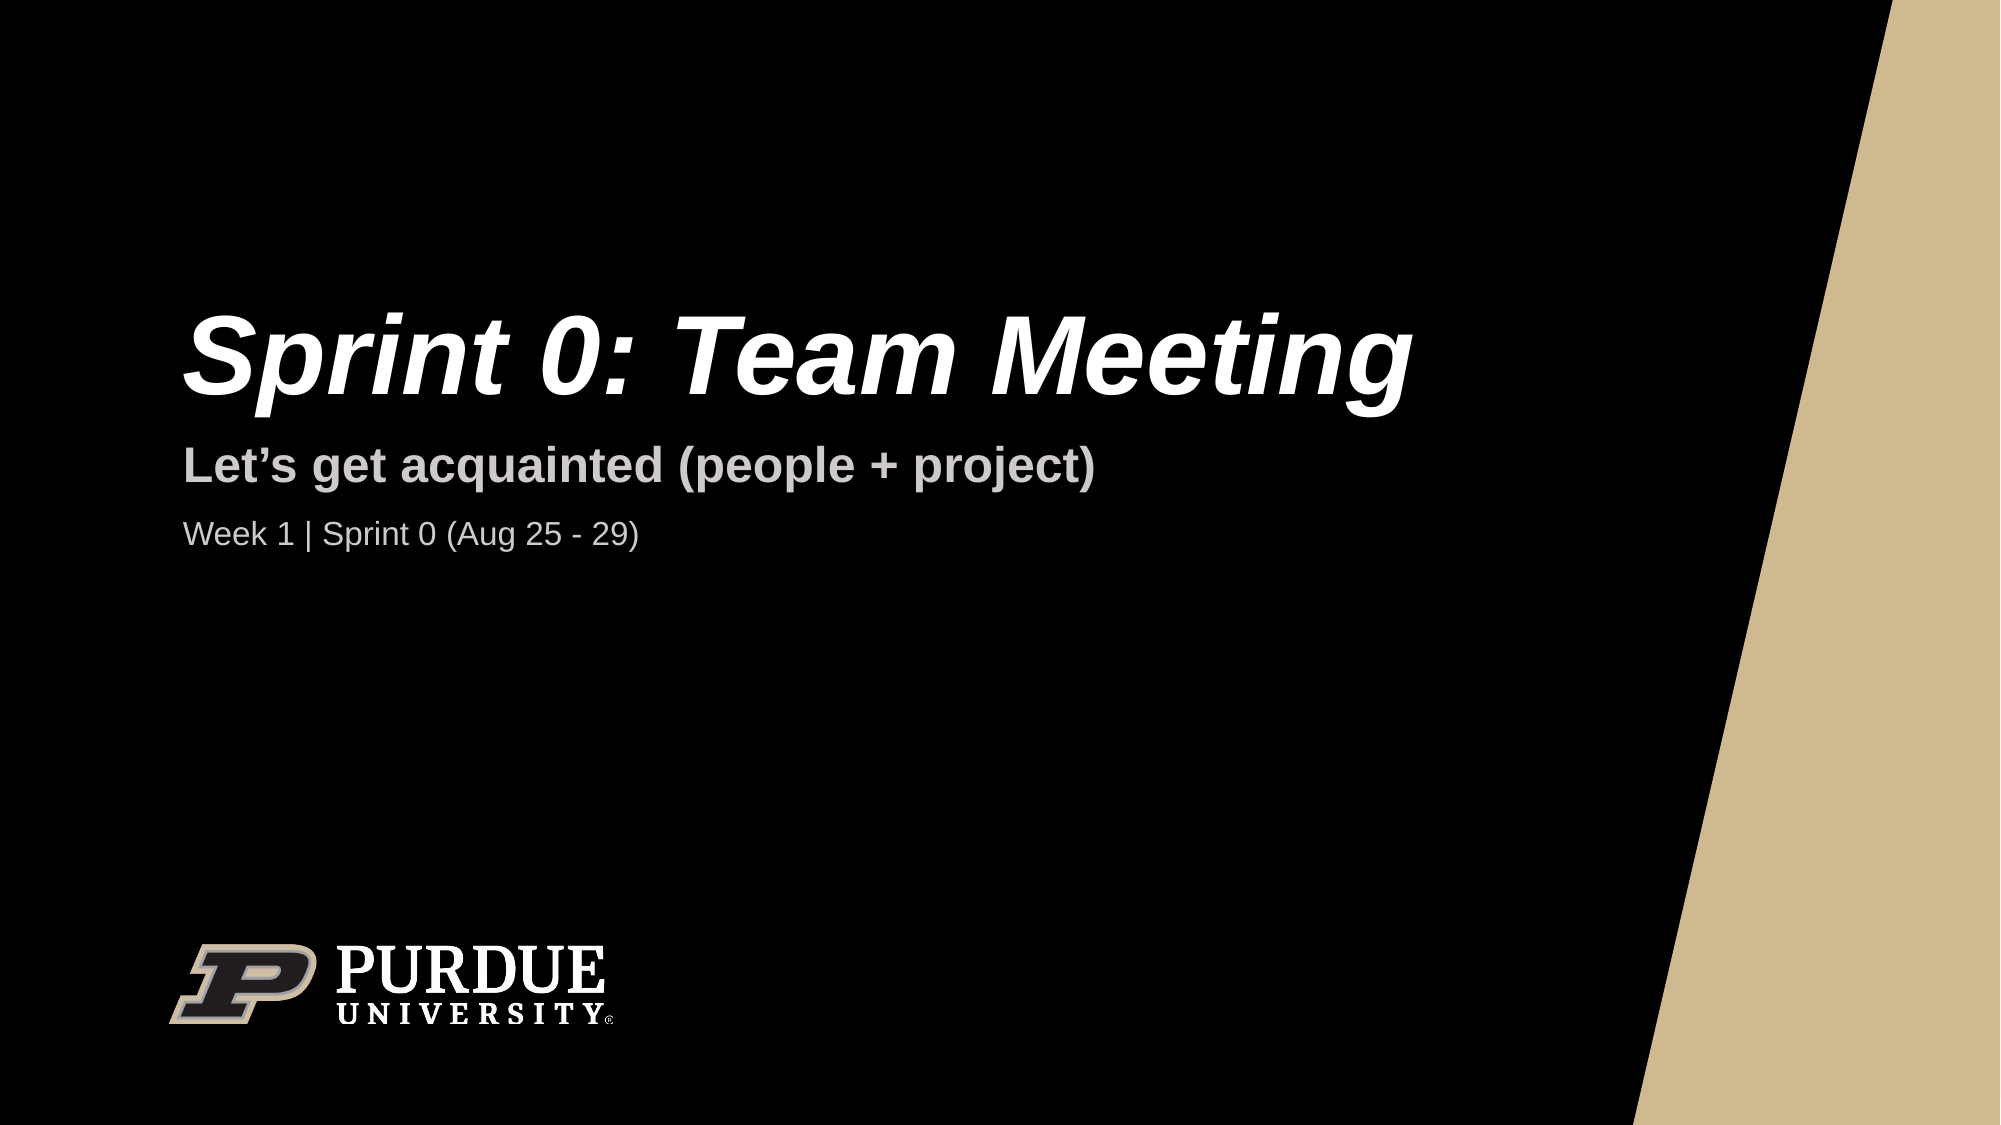

# Sprint 0: Team Meeting
Let’s get acquainted (people + project)
Week 1 | Sprint 0 (Aug 25 - 29)